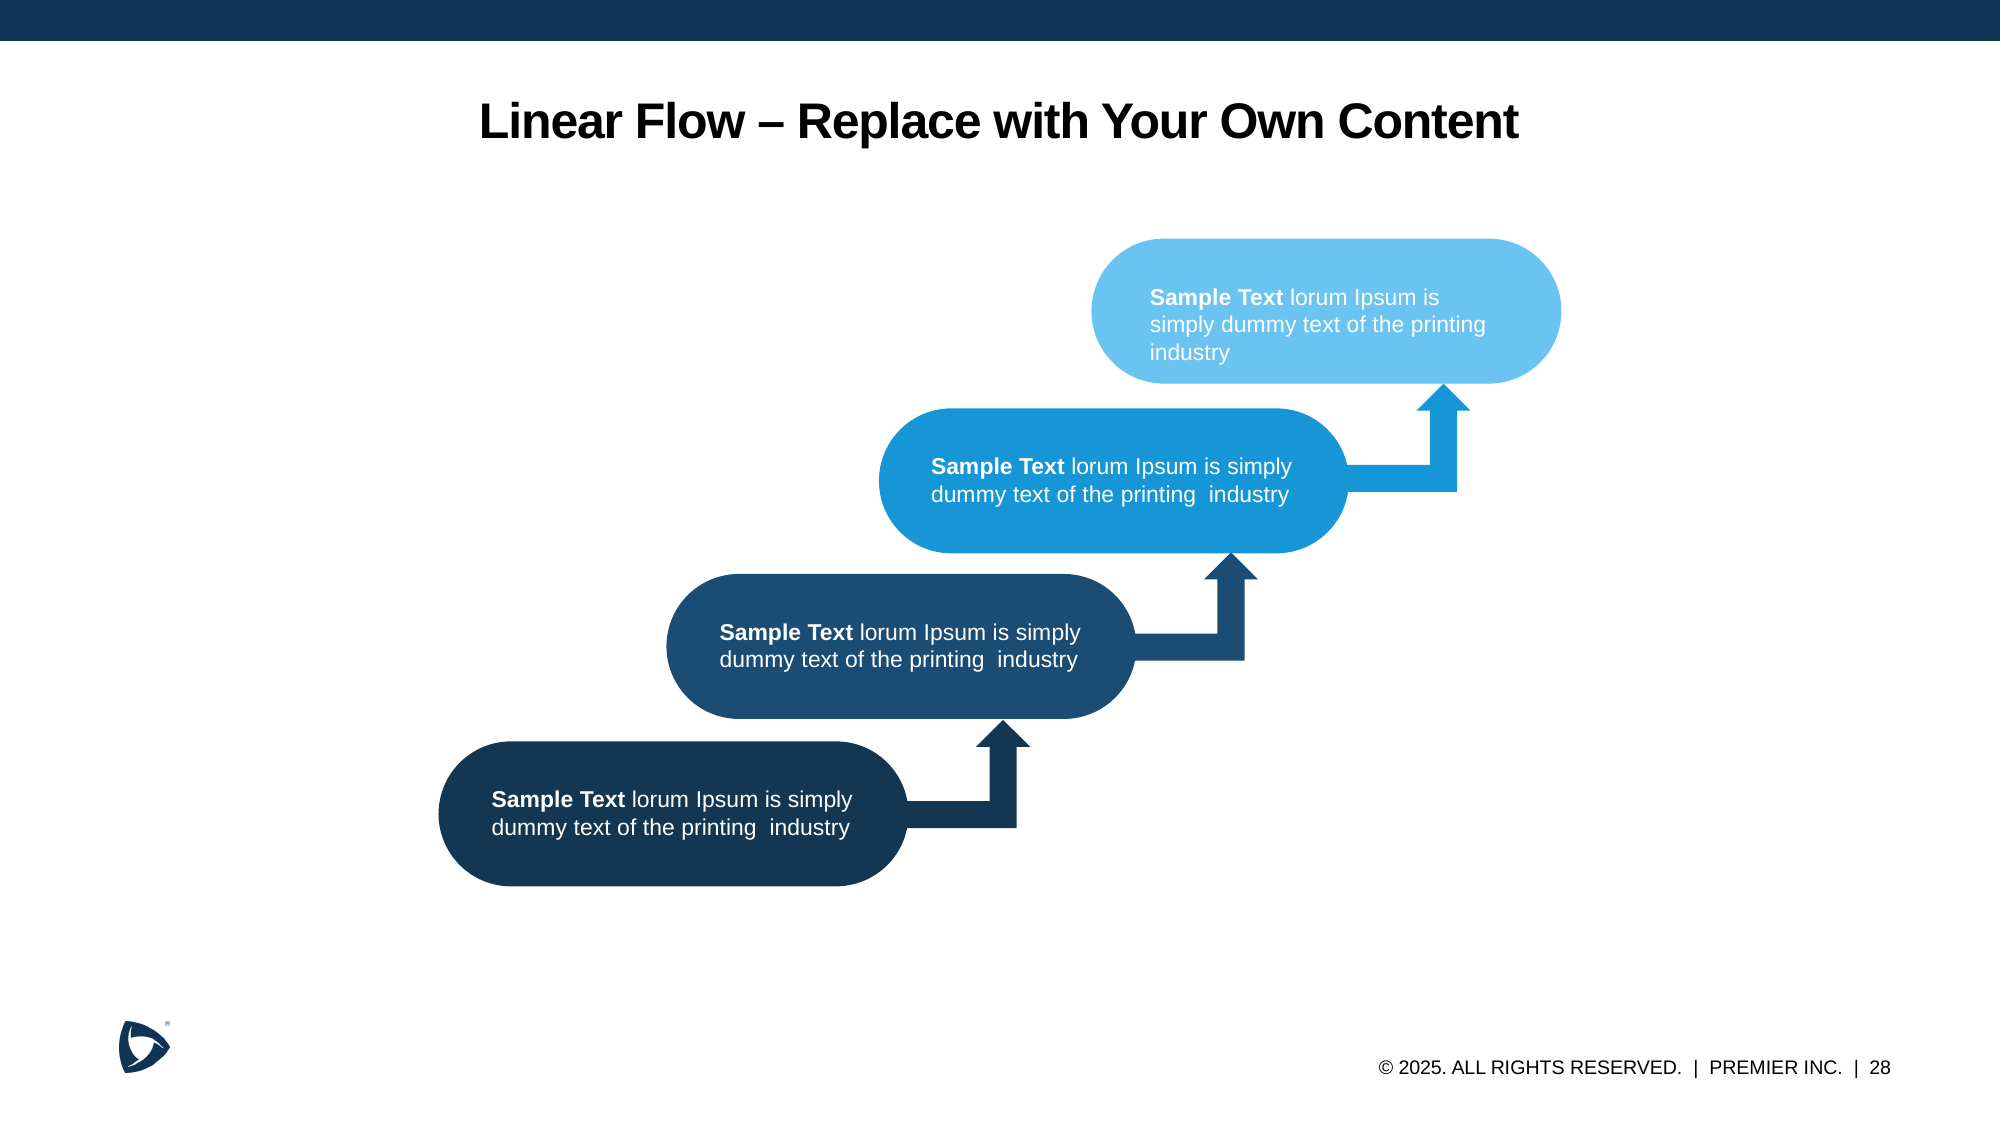

# Linear Flow – Replace with Your Own Content

Sample Text lorum Ipsum is simply dummy text of the printing  industry

Sample Text lorum Ipsum is simply dummy text of the printing  industry

Sample Text lorum Ipsum is simply dummy text of the printing  industry

Sample Text lorum Ipsum is simply dummy text of the printing  industry
01
Example text
Example Text

02
03
Example Text
Example Text